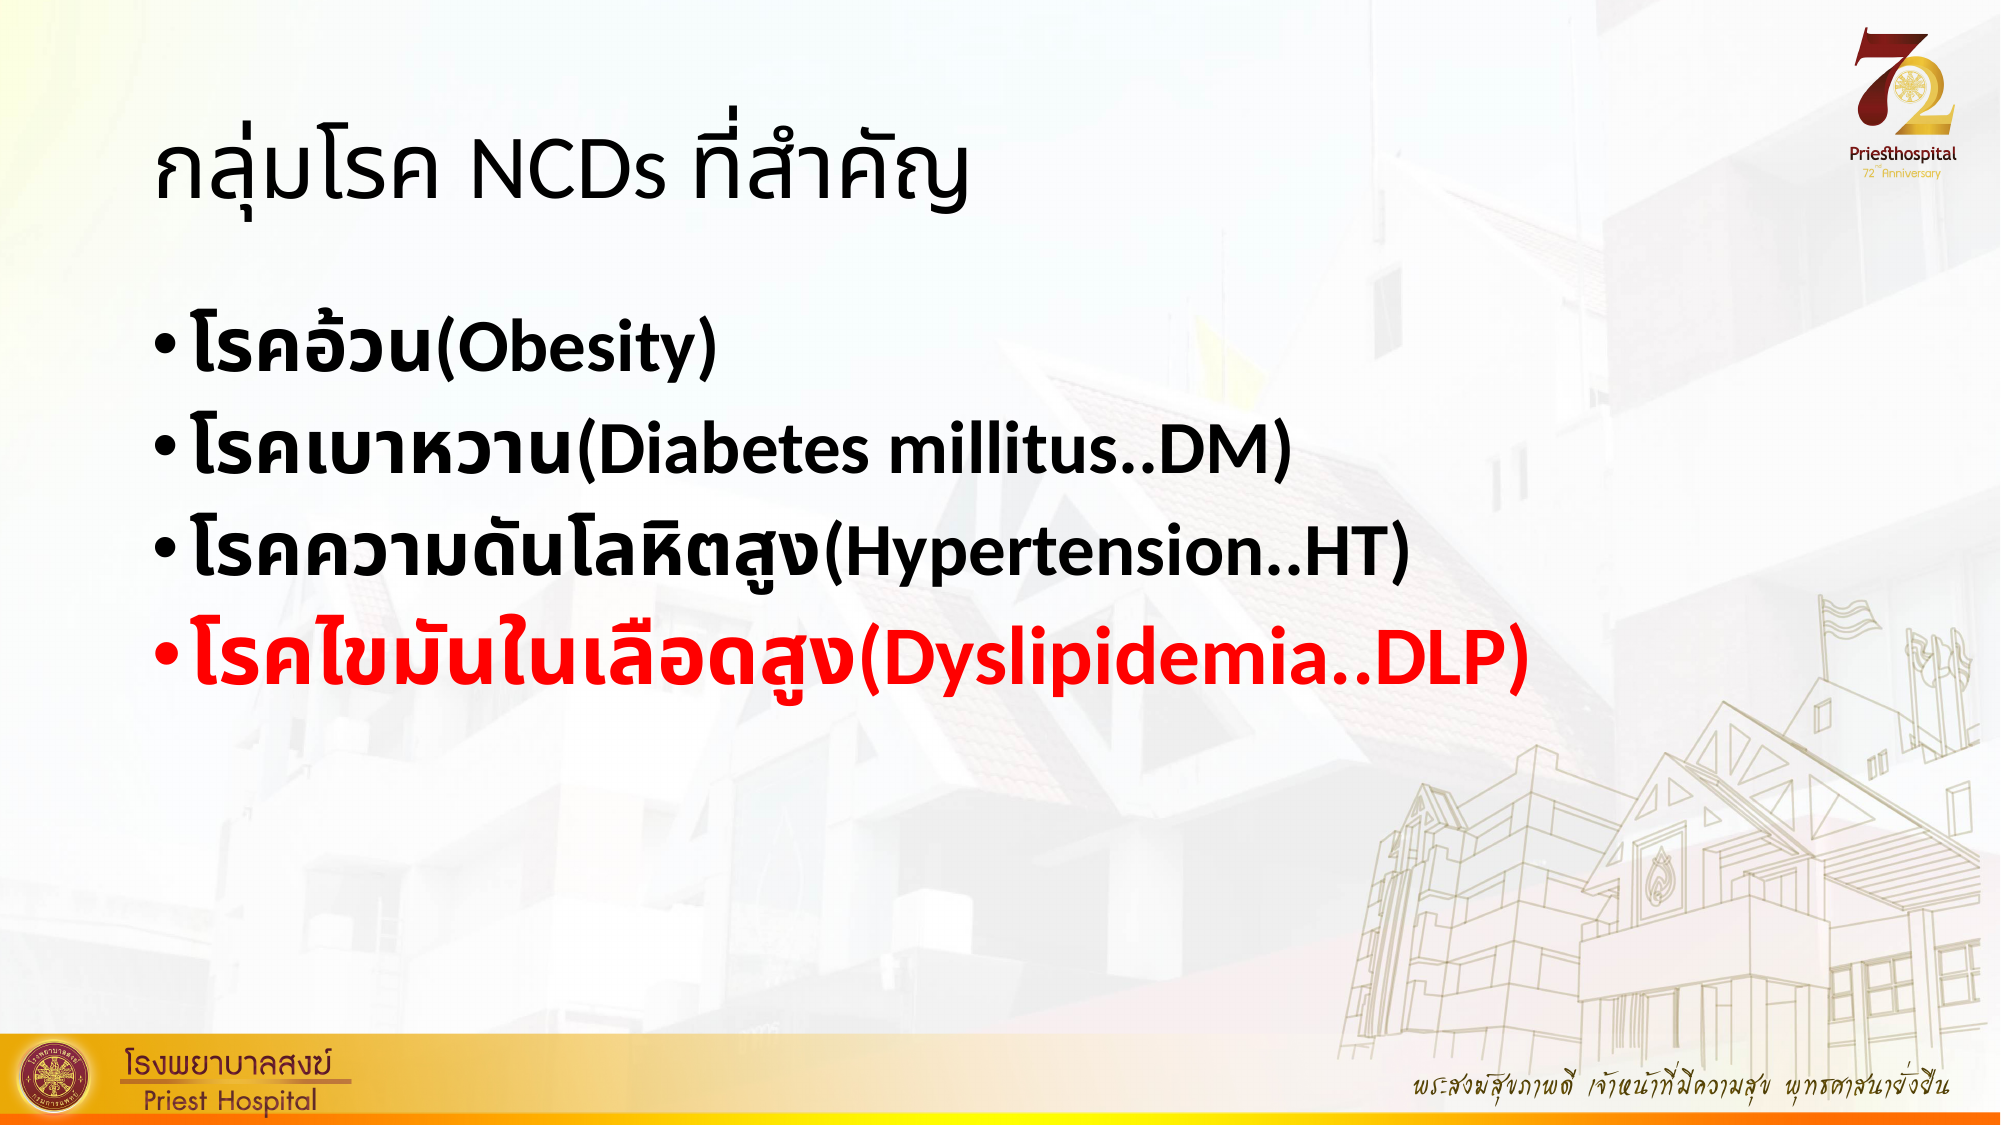

# กลุ่มโรค NCDs ที่สำคัญ
โรคอ้วน(Obesity)
โรคเบาหวาน(Diabetes millitus..DM)
โรคความดันโลหิตสูง(Hypertension..HT)
โรคไขมันในเลือดสูง(Dyslipidemia..DLP)